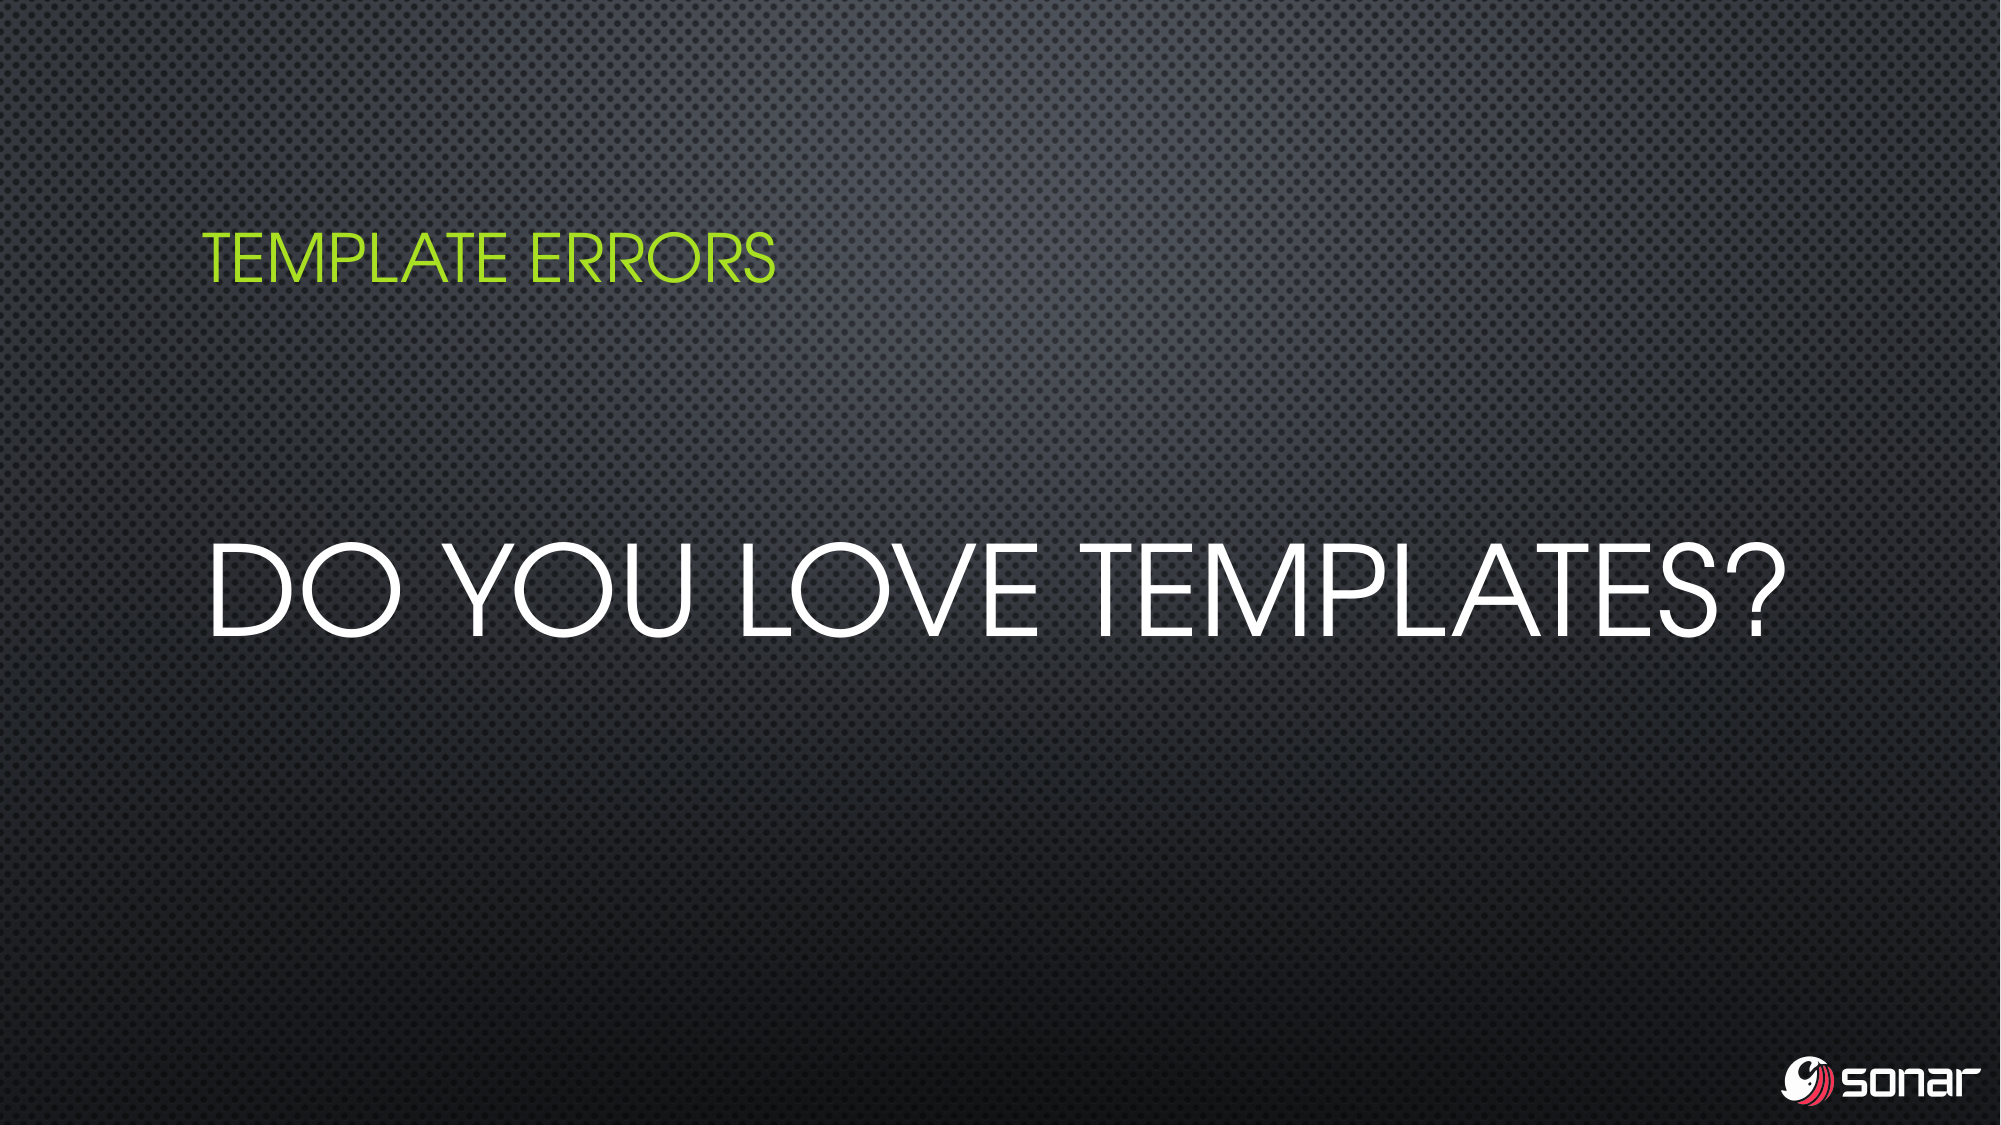

# template errors
Do you love templates?